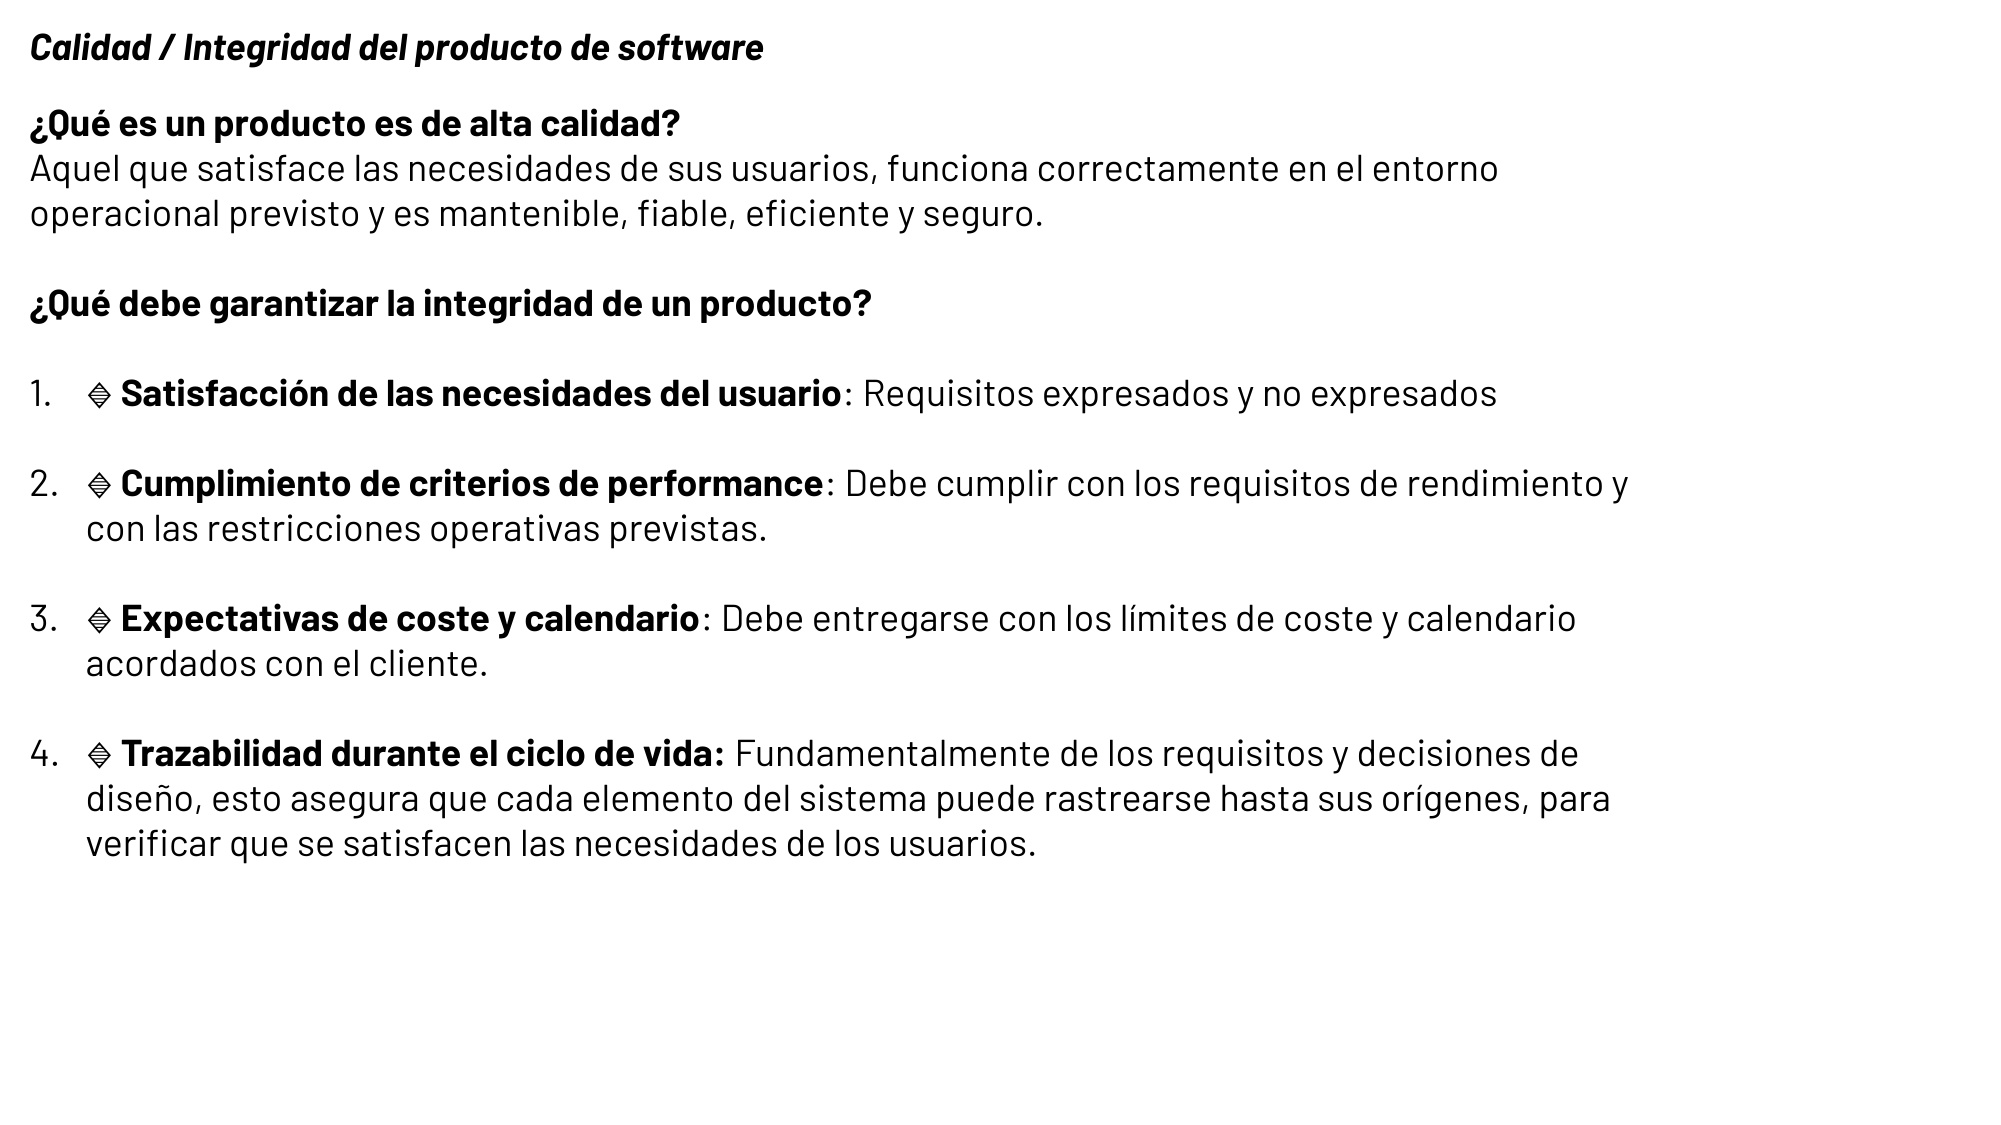

Calidad / Integridad del producto de software

¿Qué es un producto es de alta calidad?
Aquel que satisface las necesidades de sus usuarios, funciona correctamente en el entorno operacional previsto y es mantenible, fiable, eficiente y seguro.

¿Qué debe garantizar la integridad de un producto?

🔹 Satisfacción de las necesidades del usuario: Requisitos expresados y no expresados

🔹 Cumplimiento de criterios de performance: Debe cumplir con los requisitos de rendimiento y con las restricciones operativas previstas.

🔹 Expectativas de coste y calendario: Debe entregarse con los límites de coste y calendario acordados con el cliente.

🔹 Trazabilidad durante el ciclo de vida: Fundamentalmente de los requisitos y decisiones de diseño, esto asegura que cada elemento del sistema puede rastrearse hasta sus orígenes, para verificar que se satisfacen las necesidades de los usuarios.